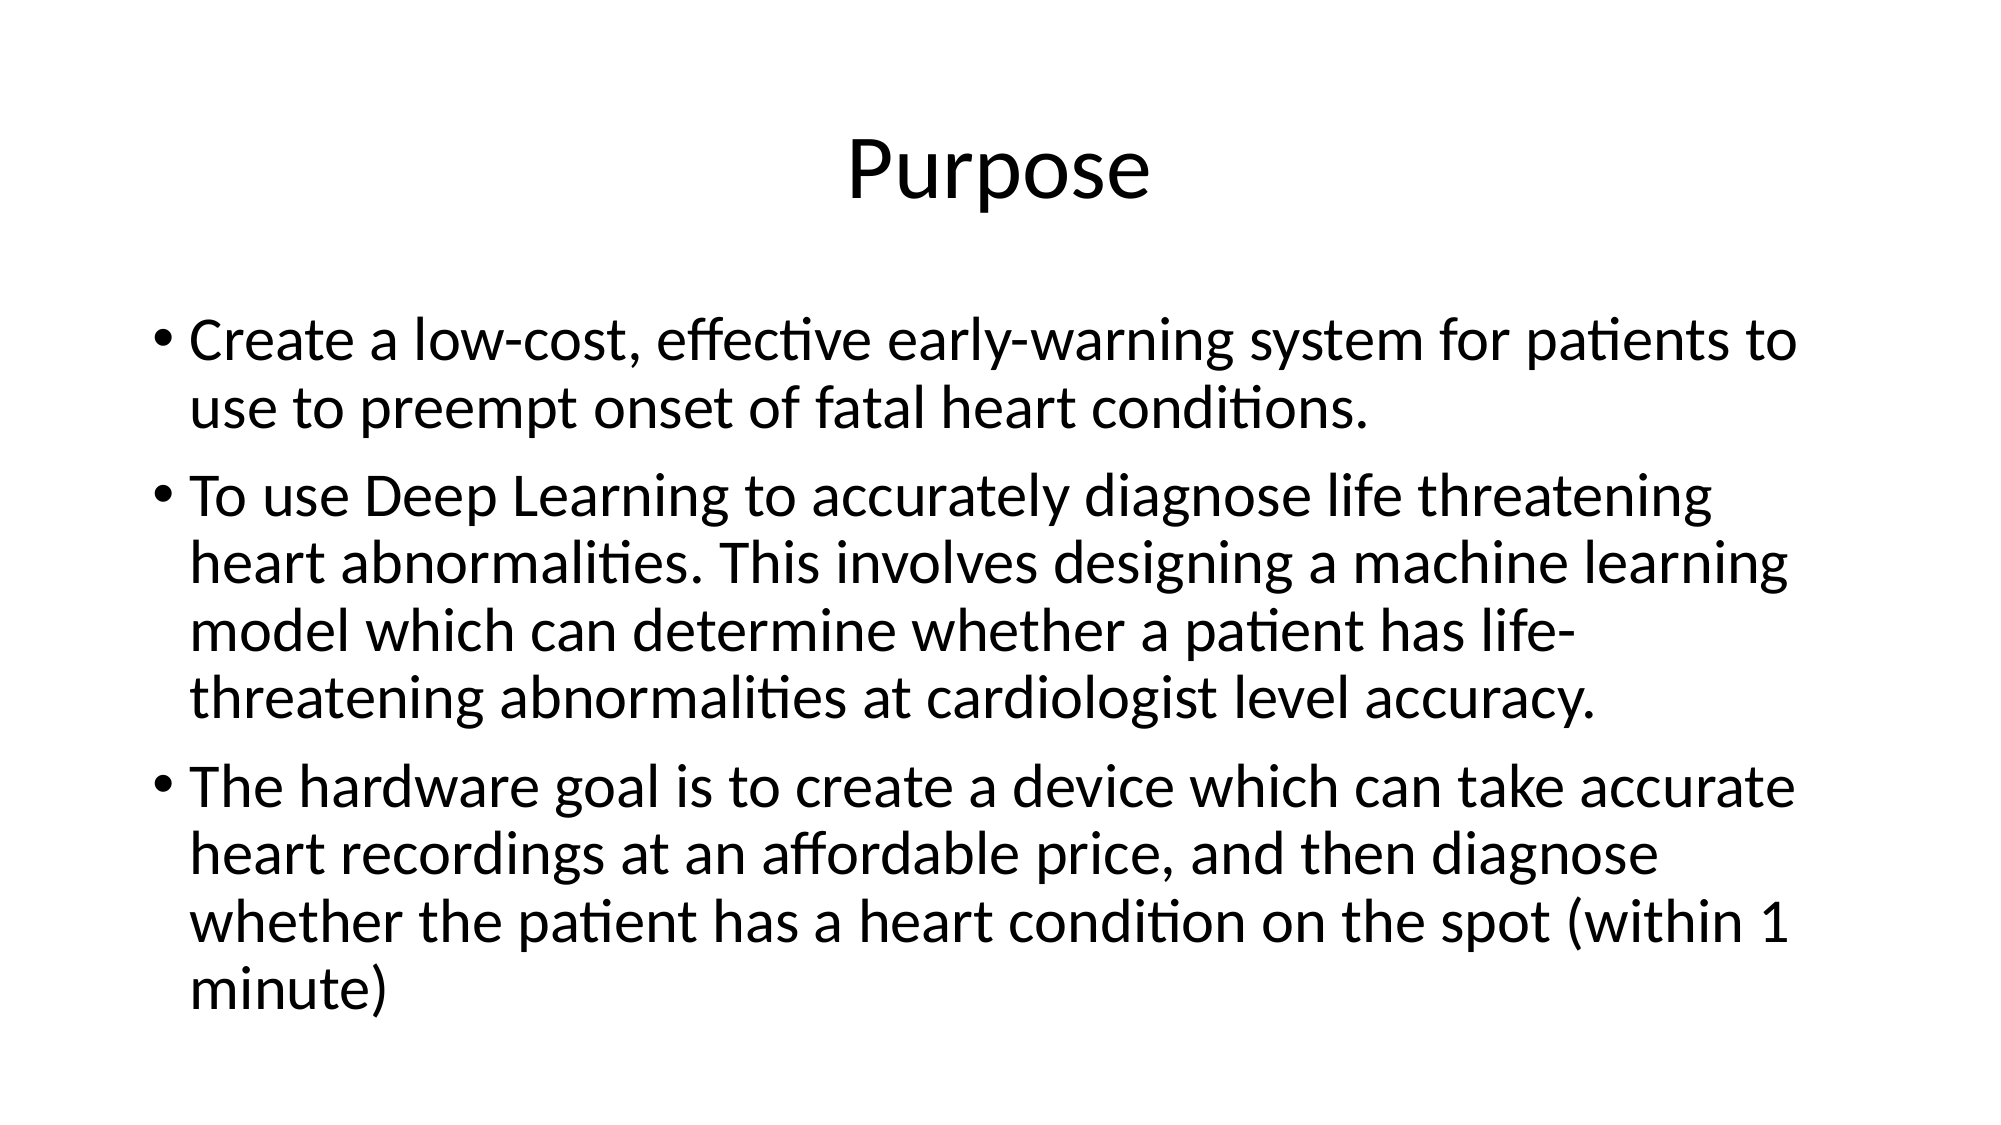

# Purpose
Create a low-cost, effective early-warning system for patients to use to preempt onset of fatal heart conditions.
To use Deep Learning to accurately diagnose life threatening heart abnormalities. This involves designing a machine learning model which can determine whether a patient has life-threatening abnormalities at cardiologist level accuracy.
The hardware goal is to create a device which can take accurate heart recordings at an affordable price, and then diagnose whether the patient has a heart condition on the spot (within 1 minute)